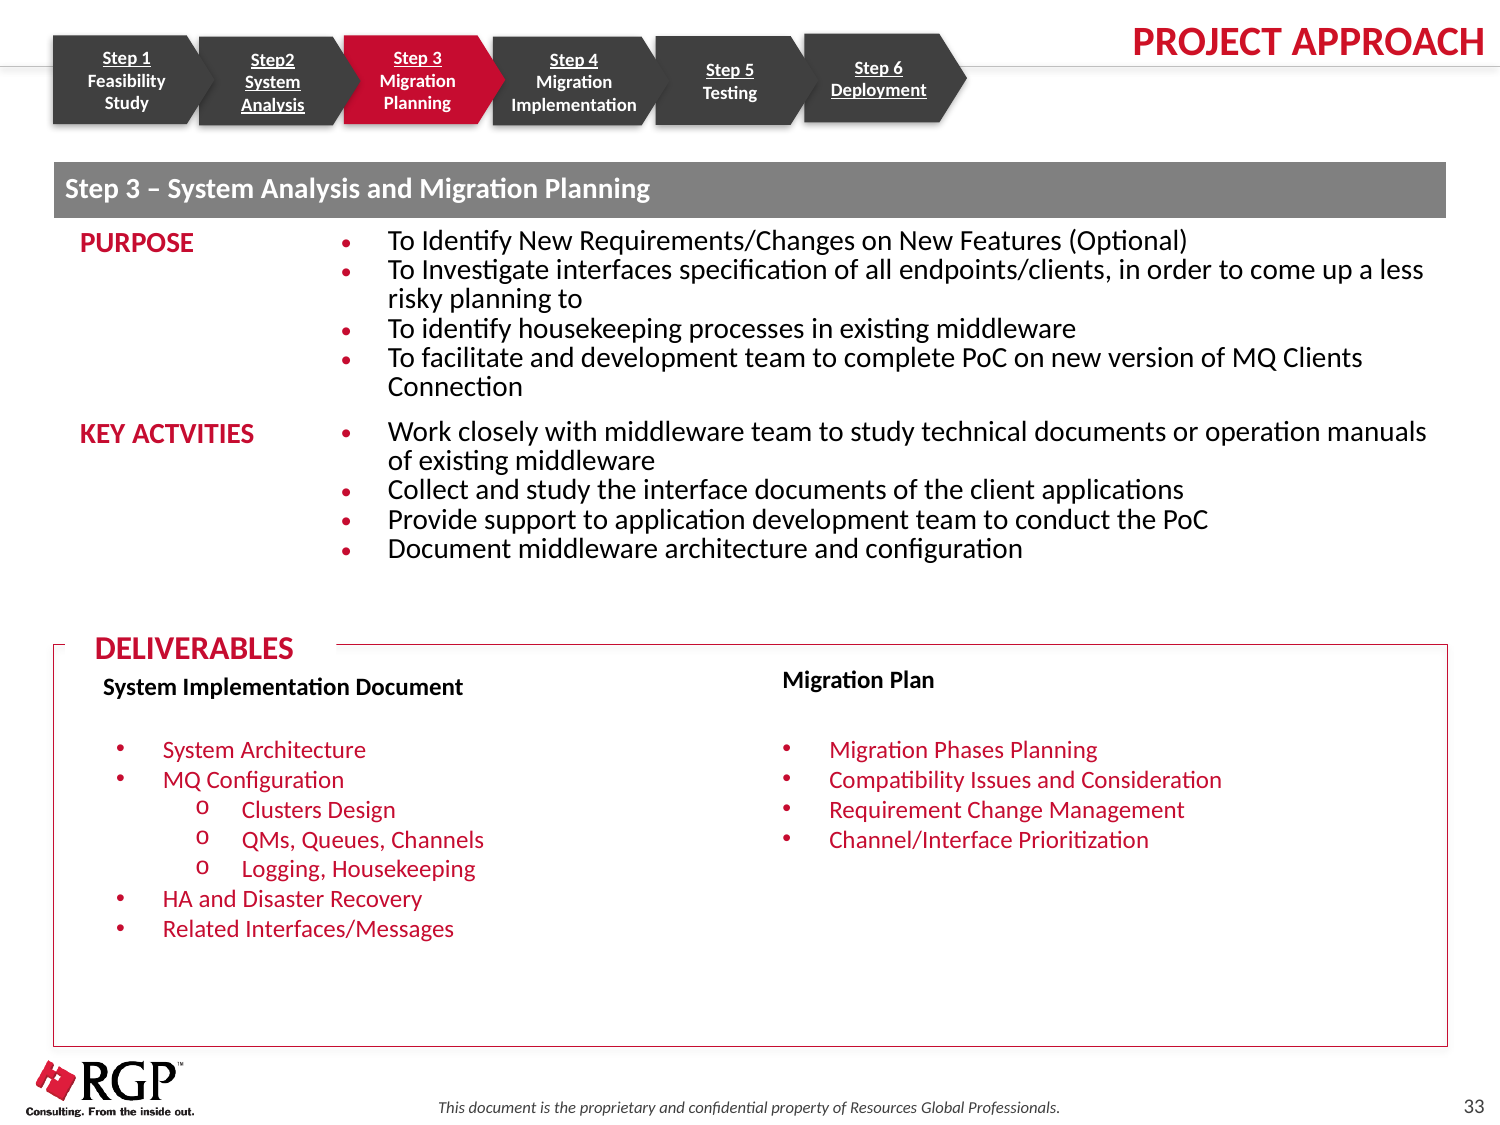

PROJECT APPROACH
Step 6
Deployment
Step 1
Feasibility Study
Step 3
Migration Planning
Step 5
Testing
Step2
System Analysis
Step 4
Migration Implementation
| Step 3 – System Analysis and Migration Planning |  |
| --- | --- |
| PURPOSE | To Identify New Requirements/Changes on New Features (Optional) To Investigate interfaces specification of all endpoints/clients, in order to come up a less risky planning to To identify housekeeping processes in existing middleware To facilitate and development team to complete PoC on new version of MQ Clients Connection |
| KEY ACTVITIES | Work closely with middleware team to study technical documents or operation manuals of existing middleware Collect and study the interface documents of the client applications Provide support to application development team to conduct the PoC Document middleware architecture and configuration |
DELIVERABLES

Migration Plan
System Implementation Document
System Architecture
MQ Configuration
Clusters Design
QMs, Queues, Channels
Logging, Housekeeping
HA and Disaster Recovery
Related Interfaces/Messages
Migration Phases Planning
Compatibility Issues and Consideration
Requirement Change Management
Channel/Interface Prioritization